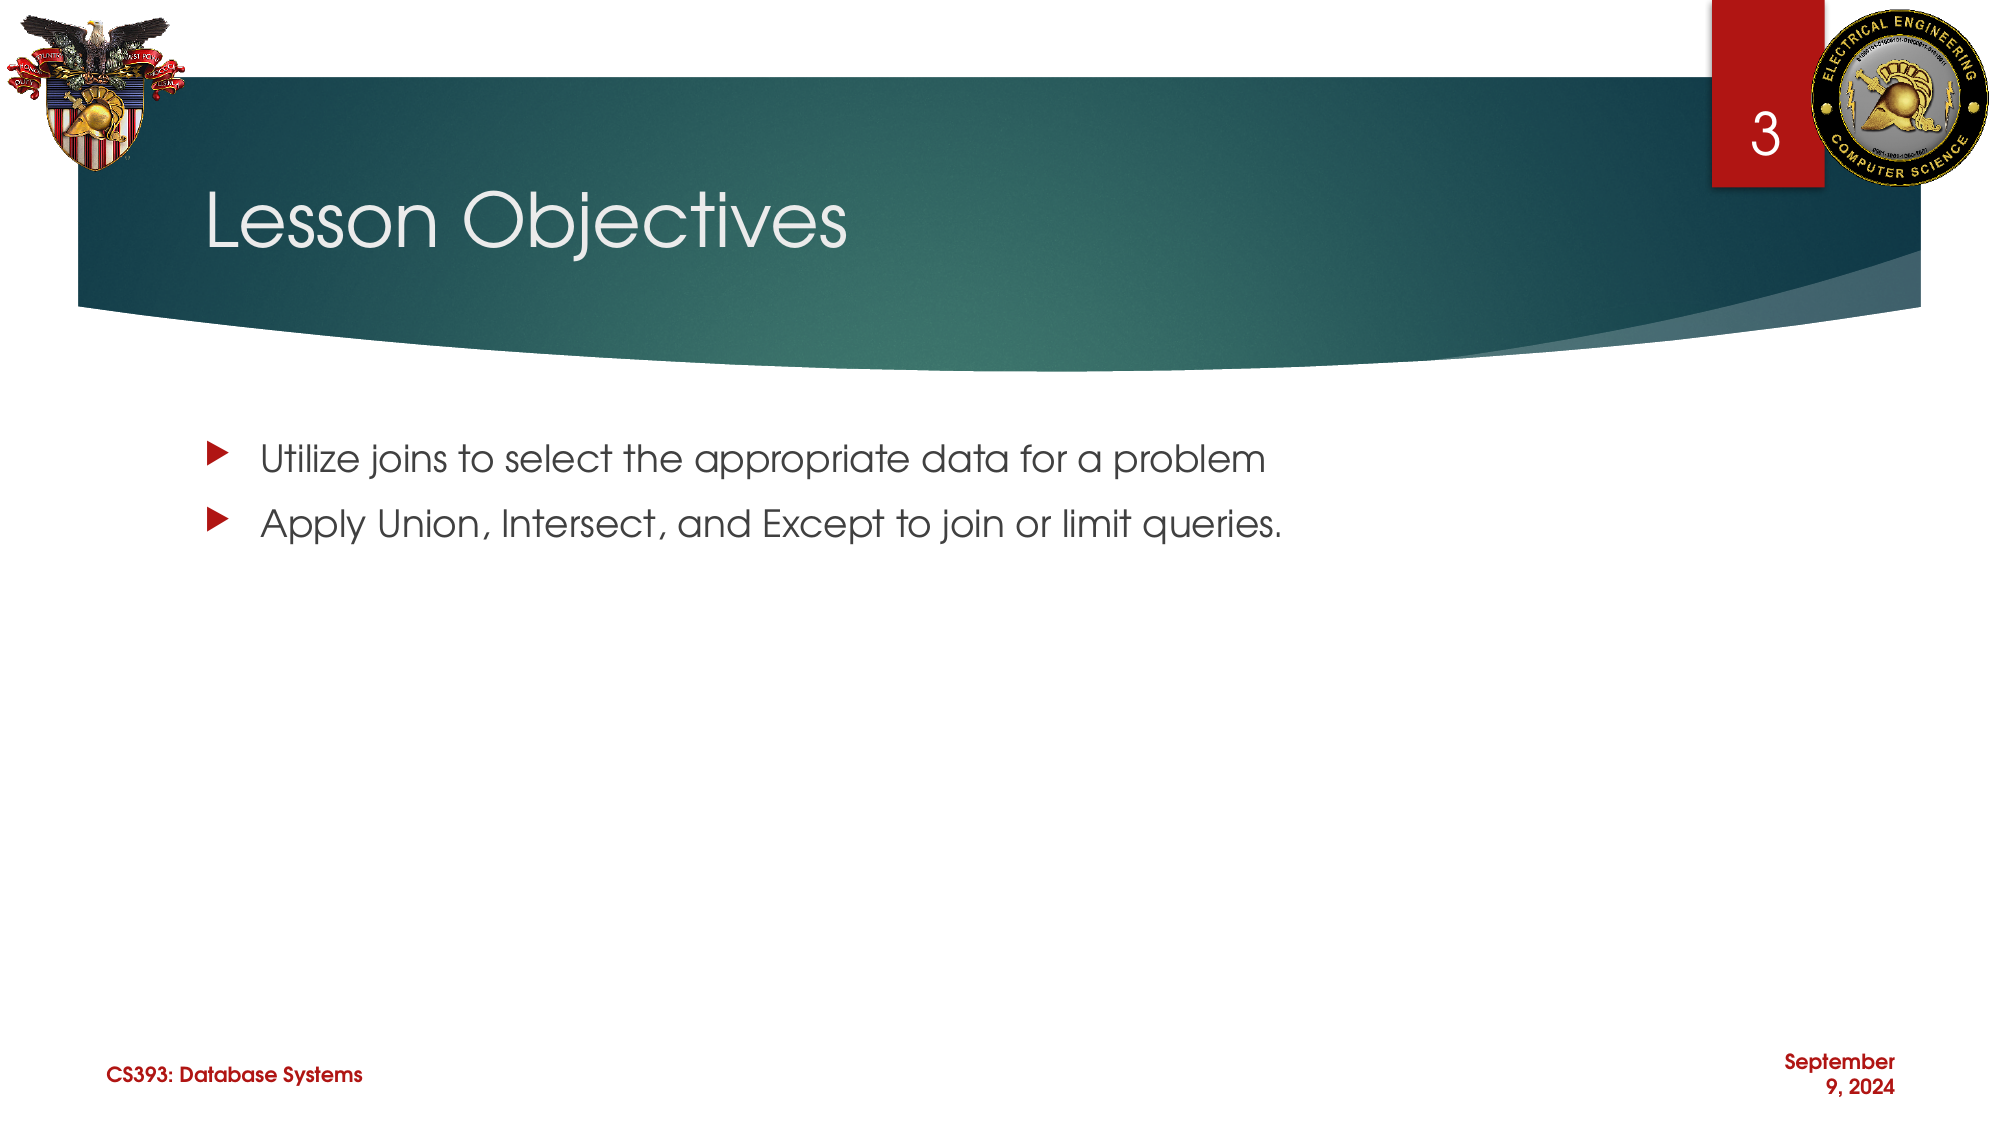

3
# Lesson Objectives
Utilize joins to select the appropriate data for a problem
Apply Union, Intersect, and Except to join or limit queries.
CS393: Database Systems
September 9, 2024